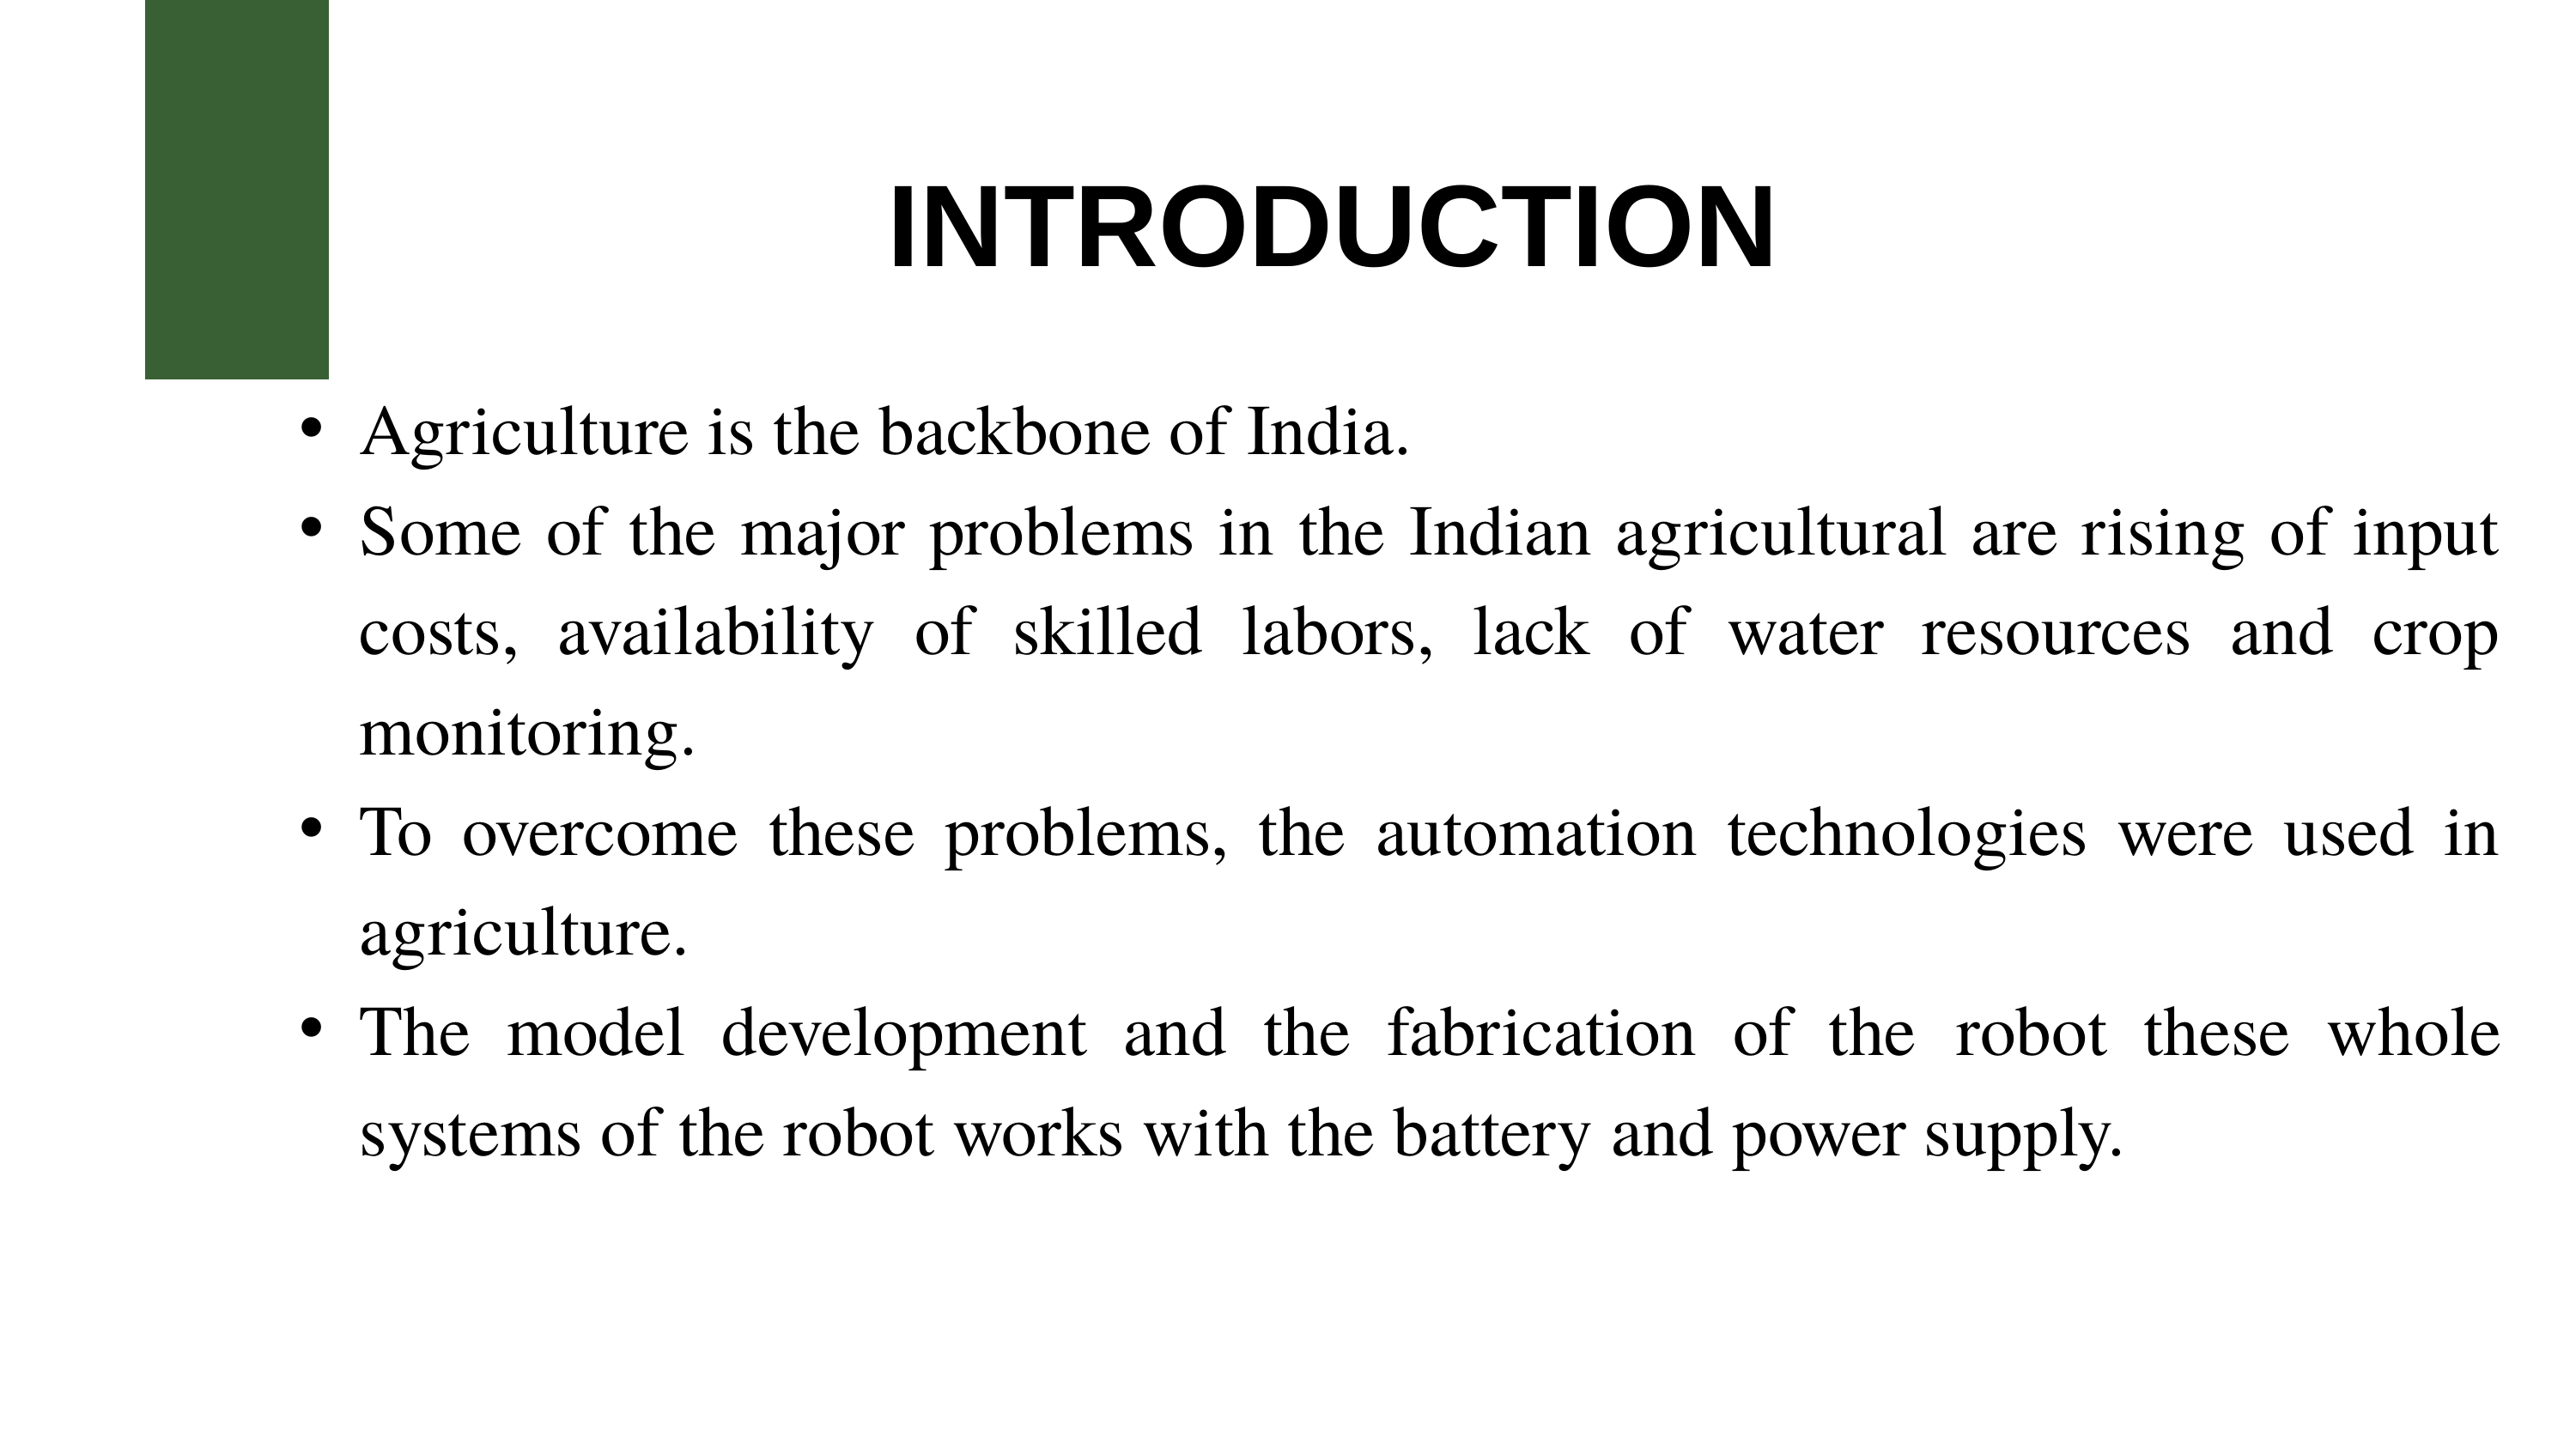

INTRODUCTION
Agriculture is the backbone of India.
Some of the major problems in the Indian agricultural are rising of input costs, availability of skilled labors, lack of water resources and crop monitoring.
To overcome these problems, the automation technologies were used in agriculture.
The model development and the fabrication of the robot these whole systems of the robot works with the battery and power supply.